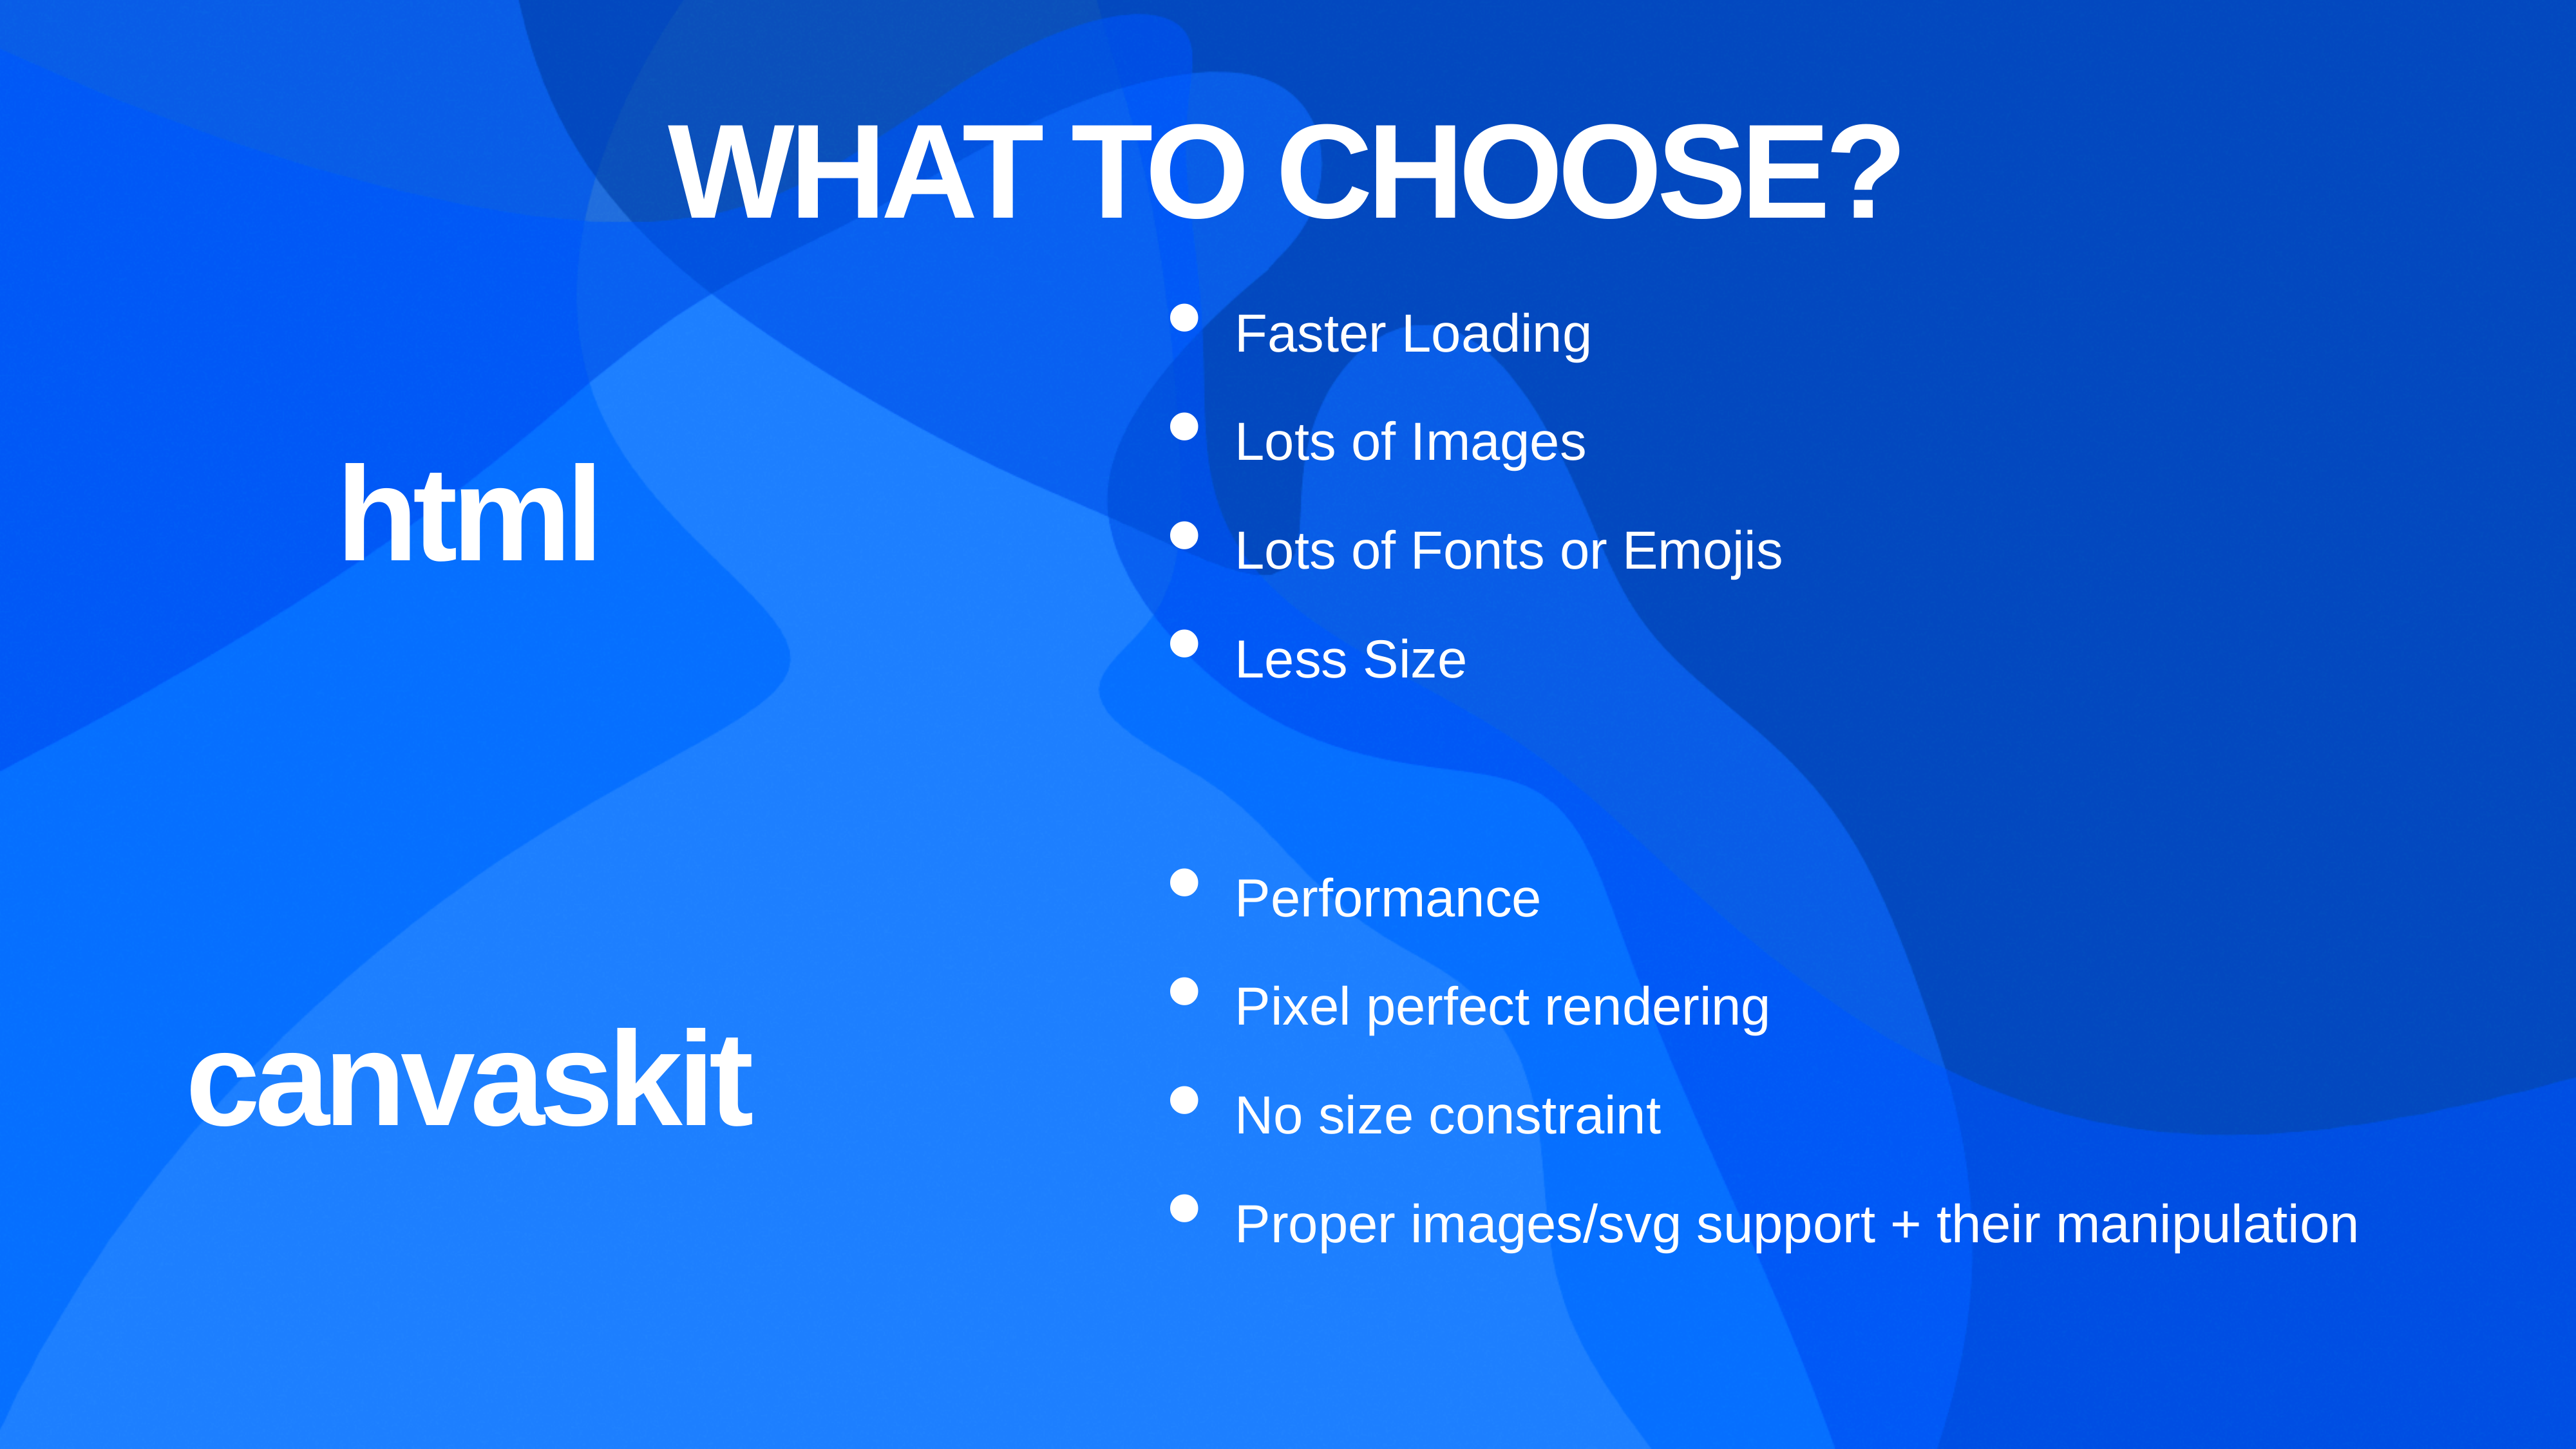

What to choose?
Faster Loading
Lots of Images
Lots of Fonts or Emojis
Less Size
html
Performance
Pixel perfect rendering
No size constraint
Proper images/svg support + their manipulation
canvaskit